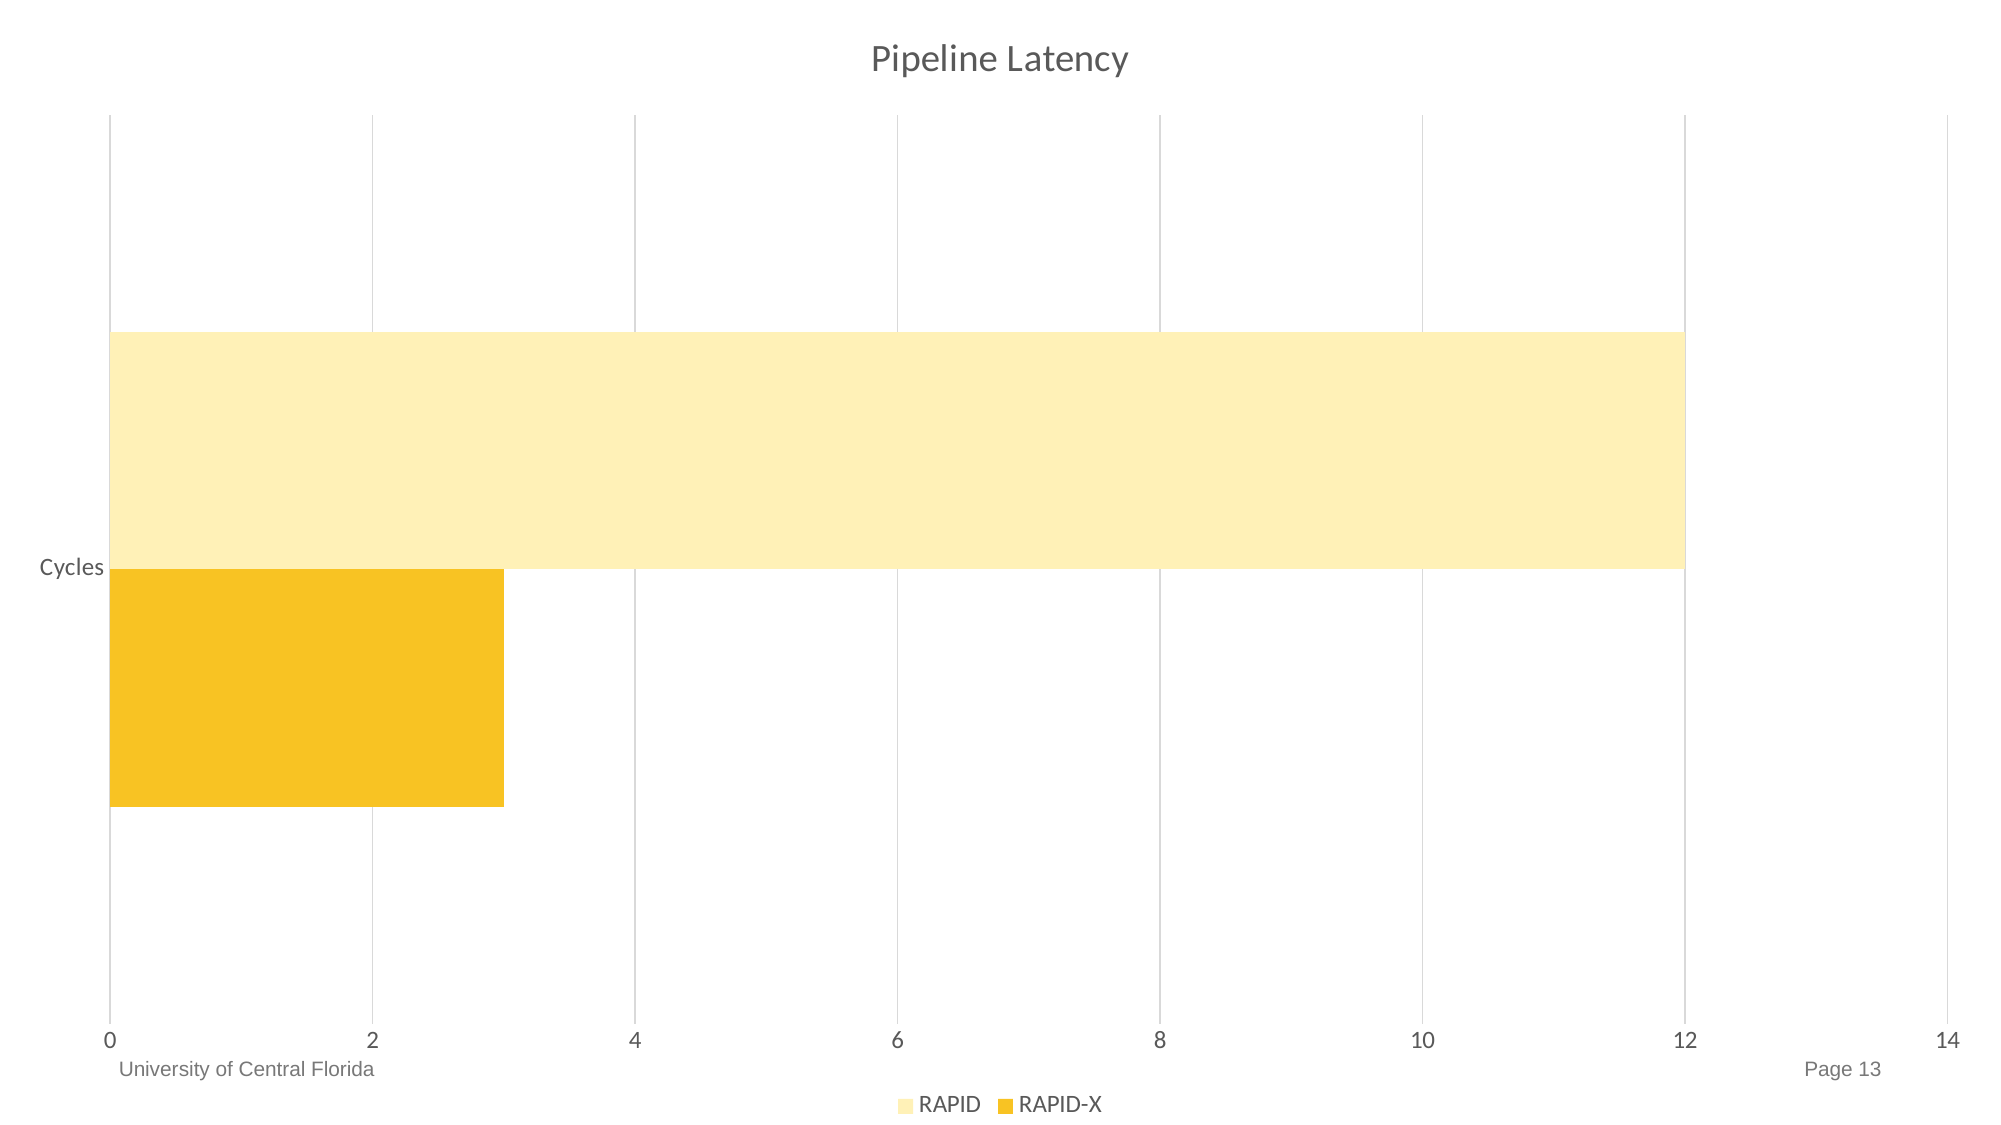

### Chart: Pipeline Latency

| Category | RAPID-X | RAPID |
|---|---|---|
| Cycles | 3.0 | 12.0 |